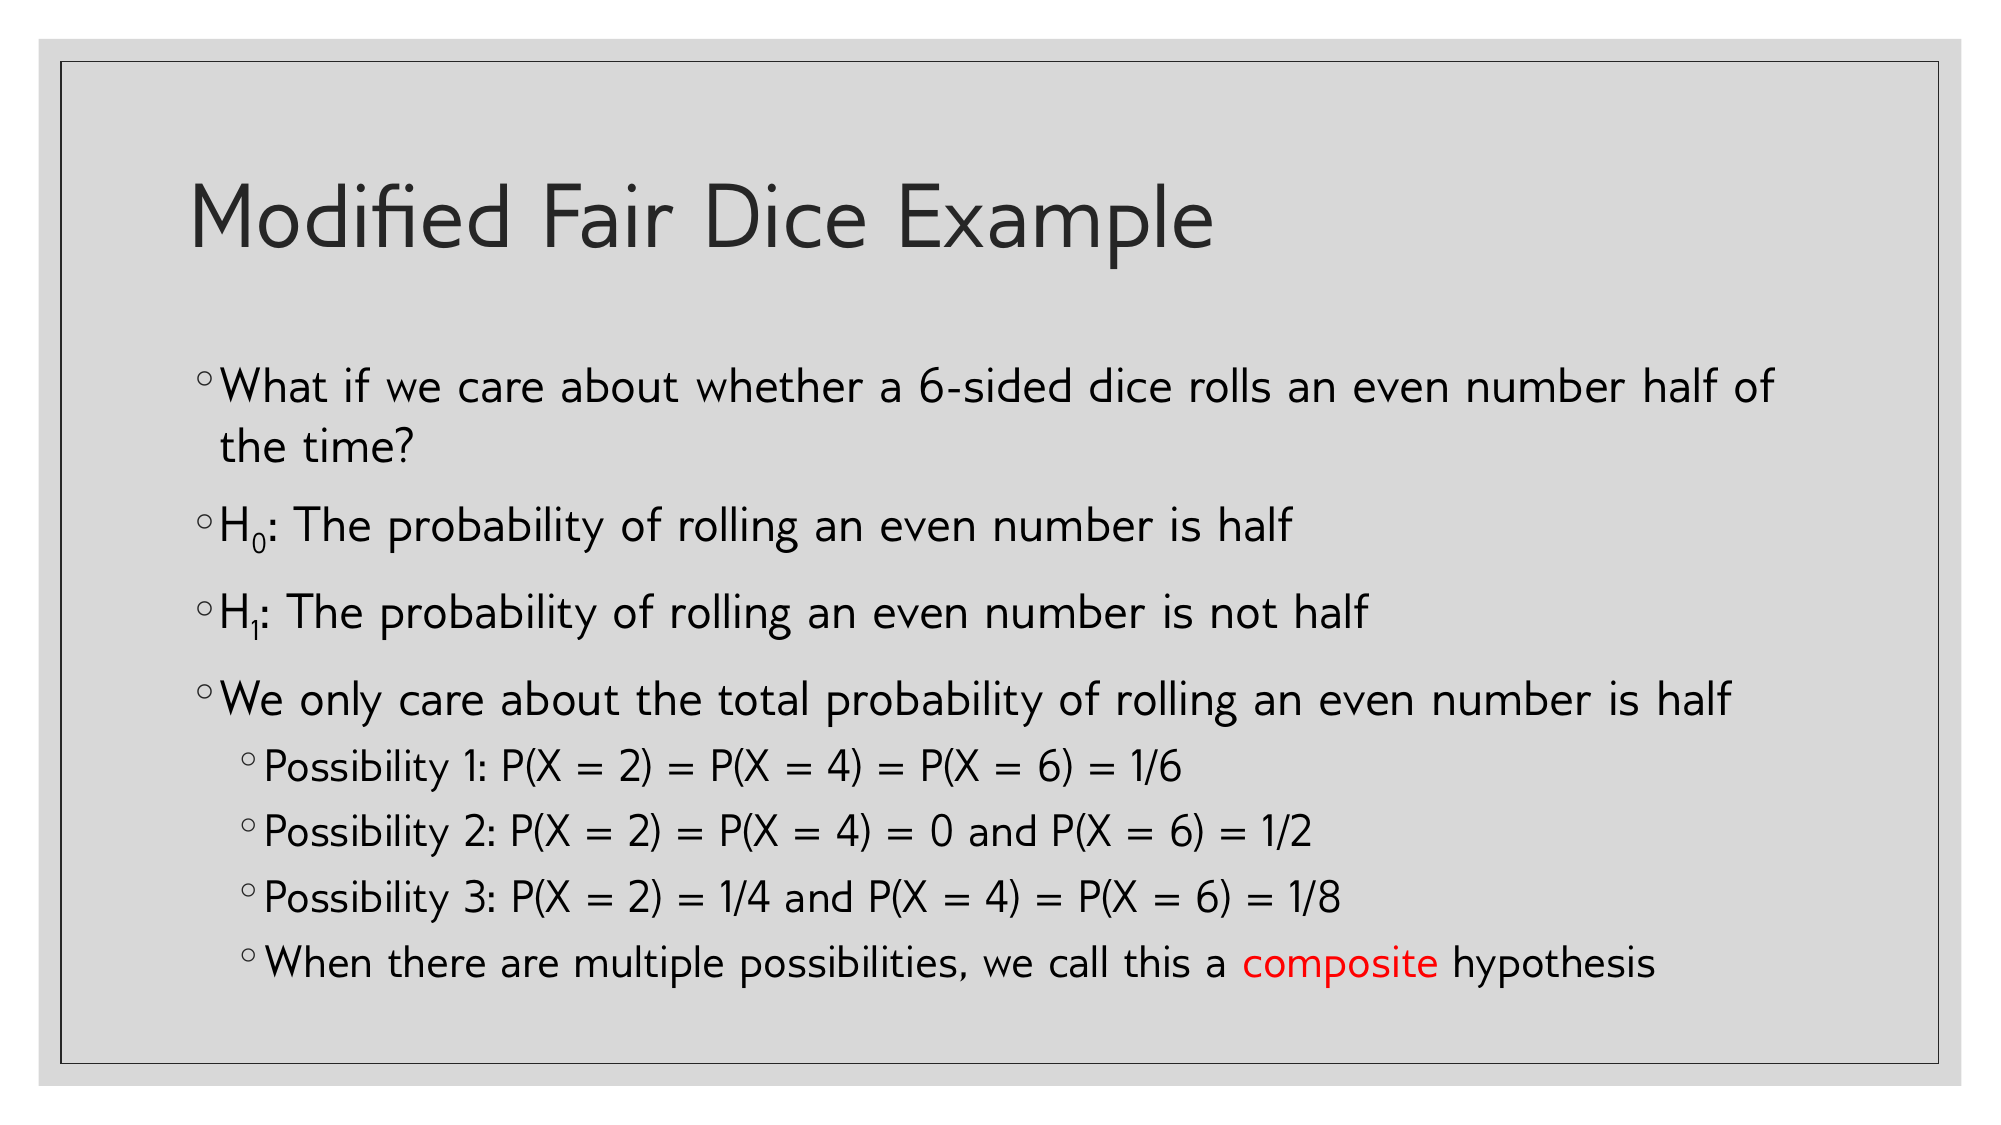

# Modified Fair Dice Example
What if we care about whether a 6-sided dice rolls an even number half of the time?
H0: The probability of rolling an even number is half
H1: The probability of rolling an even number is not half
We only care about the total probability of rolling an even number is half
Possibility 1: P(X = 2) = P(X = 4) = P(X = 6) = 1/6
Possibility 2: P(X = 2) = P(X = 4) = 0 and P(X = 6) = 1/2
Possibility 3: P(X = 2) = 1/4 and P(X = 4) = P(X = 6) = 1/8
When there are multiple possibilities, we call this a composite hypothesis